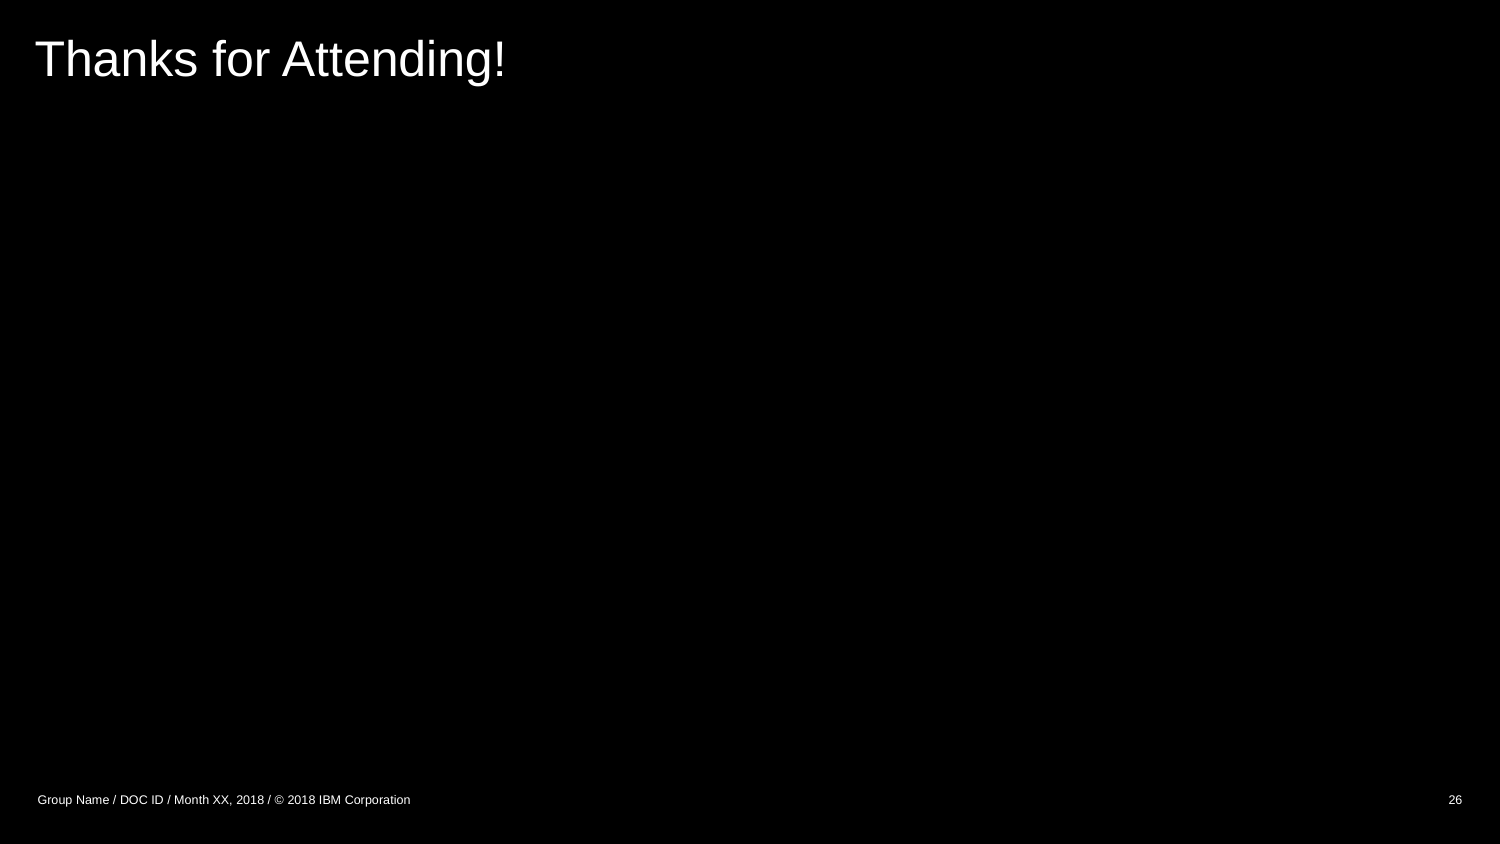

# Thanks for Attending!
Group Name / DOC ID / Month XX, 2018 / © 2018 IBM Corporation
26